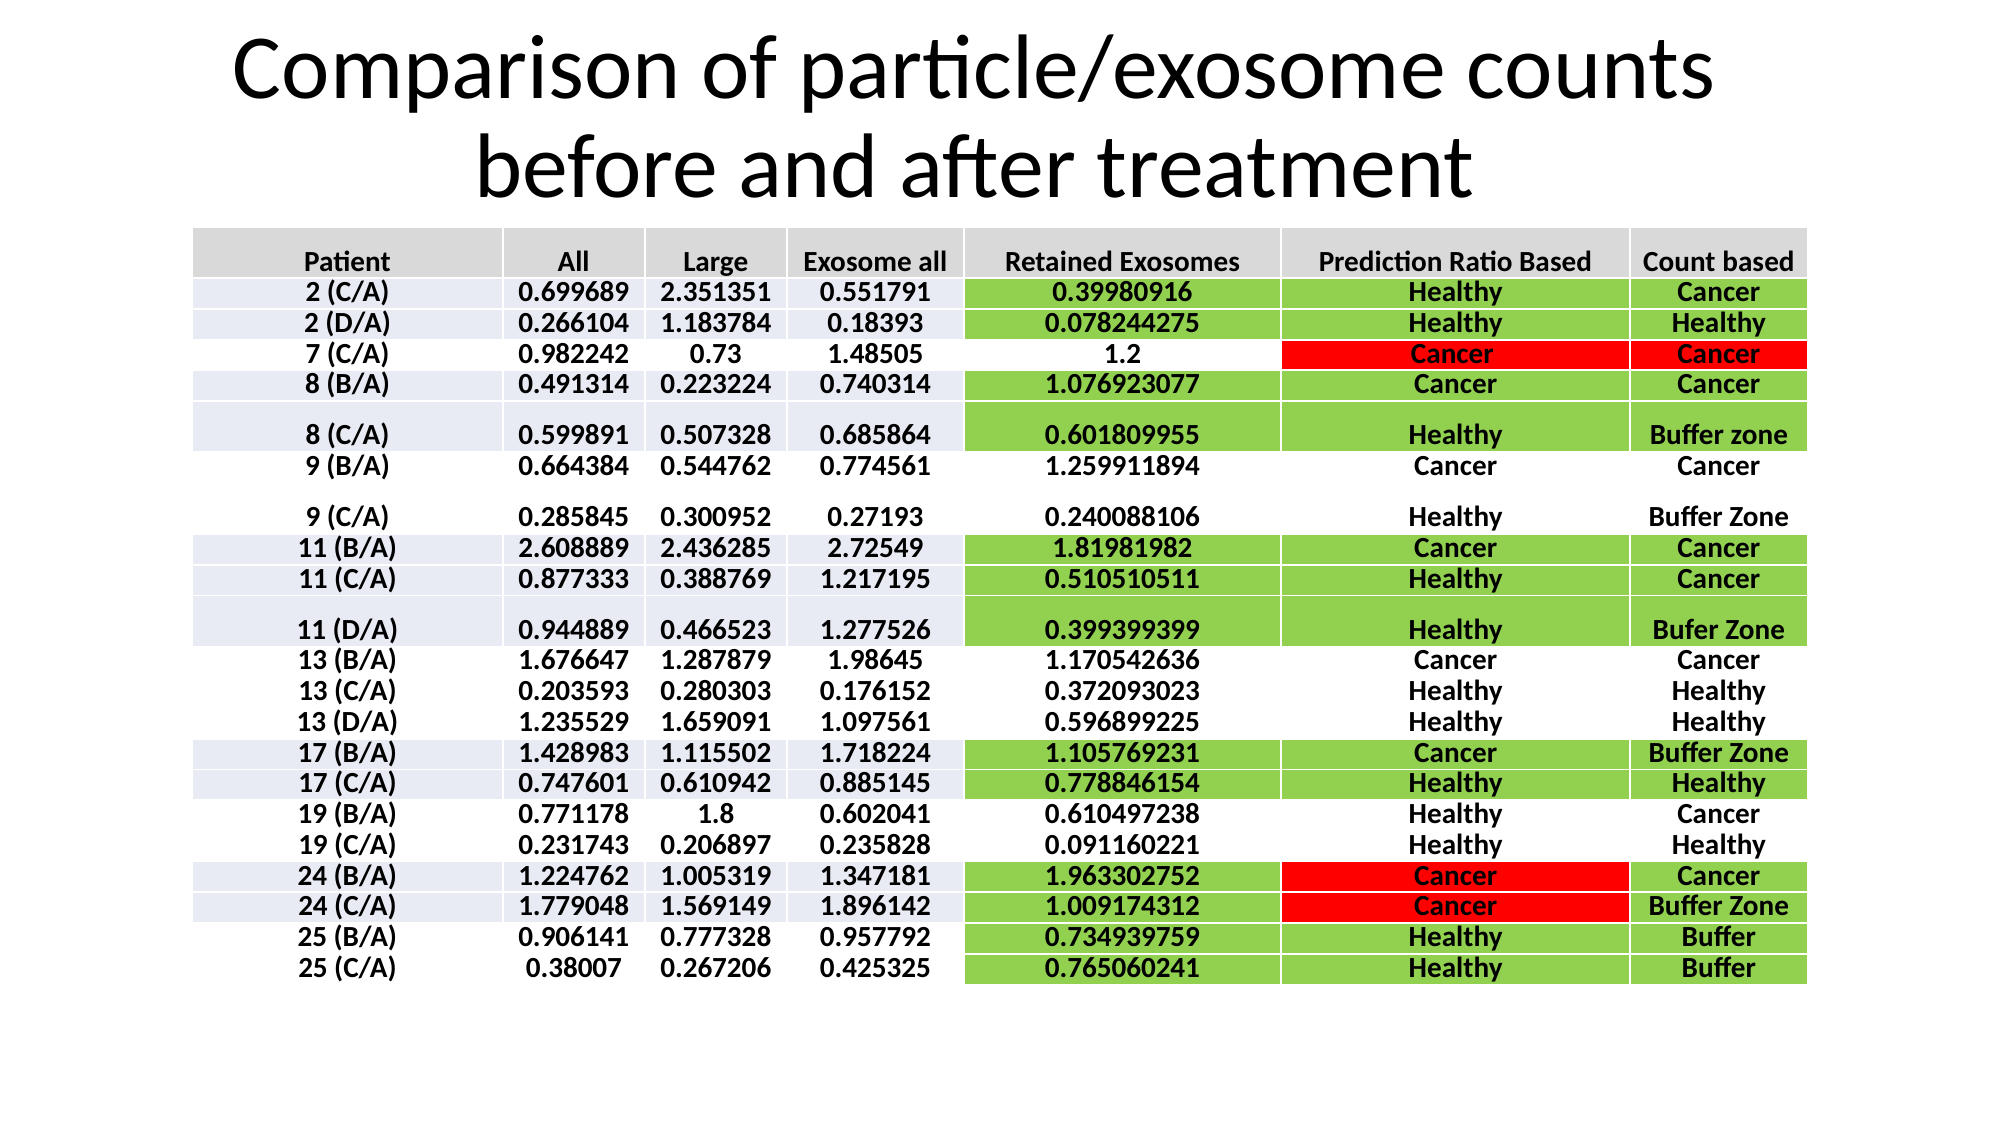

# Comparison of particle/exosome counts before and after treatment
| Patient | All | Large | Exosome all | Retained Exosomes | Prediction Ratio Based | Count based |
| --- | --- | --- | --- | --- | --- | --- |
| 2 (C/A) | 0.699689 | 2.351351 | 0.551791 | 0.39980916 | Healthy | Cancer |
| 2 (D/A) | 0.266104 | 1.183784 | 0.18393 | 0.078244275 | Healthy | Healthy |
| 7 (C/A) | 0.982242 | 0.73 | 1.48505 | 1.2 | Cancer | Cancer |
| 8 (B/A) | 0.491314 | 0.223224 | 0.740314 | 1.076923077 | Cancer | Cancer |
| 8 (C/A) | 0.599891 | 0.507328 | 0.685864 | 0.601809955 | Healthy | Buffer zone |
| 9 (B/A) | 0.664384 | 0.544762 | 0.774561 | 1.259911894 | Cancer | Cancer |
| 9 (C/A) | 0.285845 | 0.300952 | 0.27193 | 0.240088106 | Healthy | Buffer Zone |
| 11 (B/A) | 2.608889 | 2.436285 | 2.72549 | 1.81981982 | Cancer | Cancer |
| 11 (C/A) | 0.877333 | 0.388769 | 1.217195 | 0.510510511 | Healthy | Cancer |
| 11 (D/A) | 0.944889 | 0.466523 | 1.277526 | 0.399399399 | Healthy | Bufer Zone |
| 13 (B/A) | 1.676647 | 1.287879 | 1.98645 | 1.170542636 | Cancer | Cancer |
| 13 (C/A) | 0.203593 | 0.280303 | 0.176152 | 0.372093023 | Healthy | Healthy |
| 13 (D/A) | 1.235529 | 1.659091 | 1.097561 | 0.596899225 | Healthy | Healthy |
| 17 (B/A) | 1.428983 | 1.115502 | 1.718224 | 1.105769231 | Cancer | Buffer Zone |
| 17 (C/A) | 0.747601 | 0.610942 | 0.885145 | 0.778846154 | Healthy | Healthy |
| 19 (B/A) | 0.771178 | 1.8 | 0.602041 | 0.610497238 | Healthy | Cancer |
| 19 (C/A) | 0.231743 | 0.206897 | 0.235828 | 0.091160221 | Healthy | Healthy |
| 24 (B/A) | 1.224762 | 1.005319 | 1.347181 | 1.963302752 | Cancer | Cancer |
| 24 (C/A) | 1.779048 | 1.569149 | 1.896142 | 1.009174312 | Cancer | Buffer Zone |
| 25 (B/A) | 0.906141 | 0.777328 | 0.957792 | 0.734939759 | Healthy | Buffer |
| 25 (C/A) | 0.38007 | 0.267206 | 0.425325 | 0.765060241 | Healthy | Buffer |